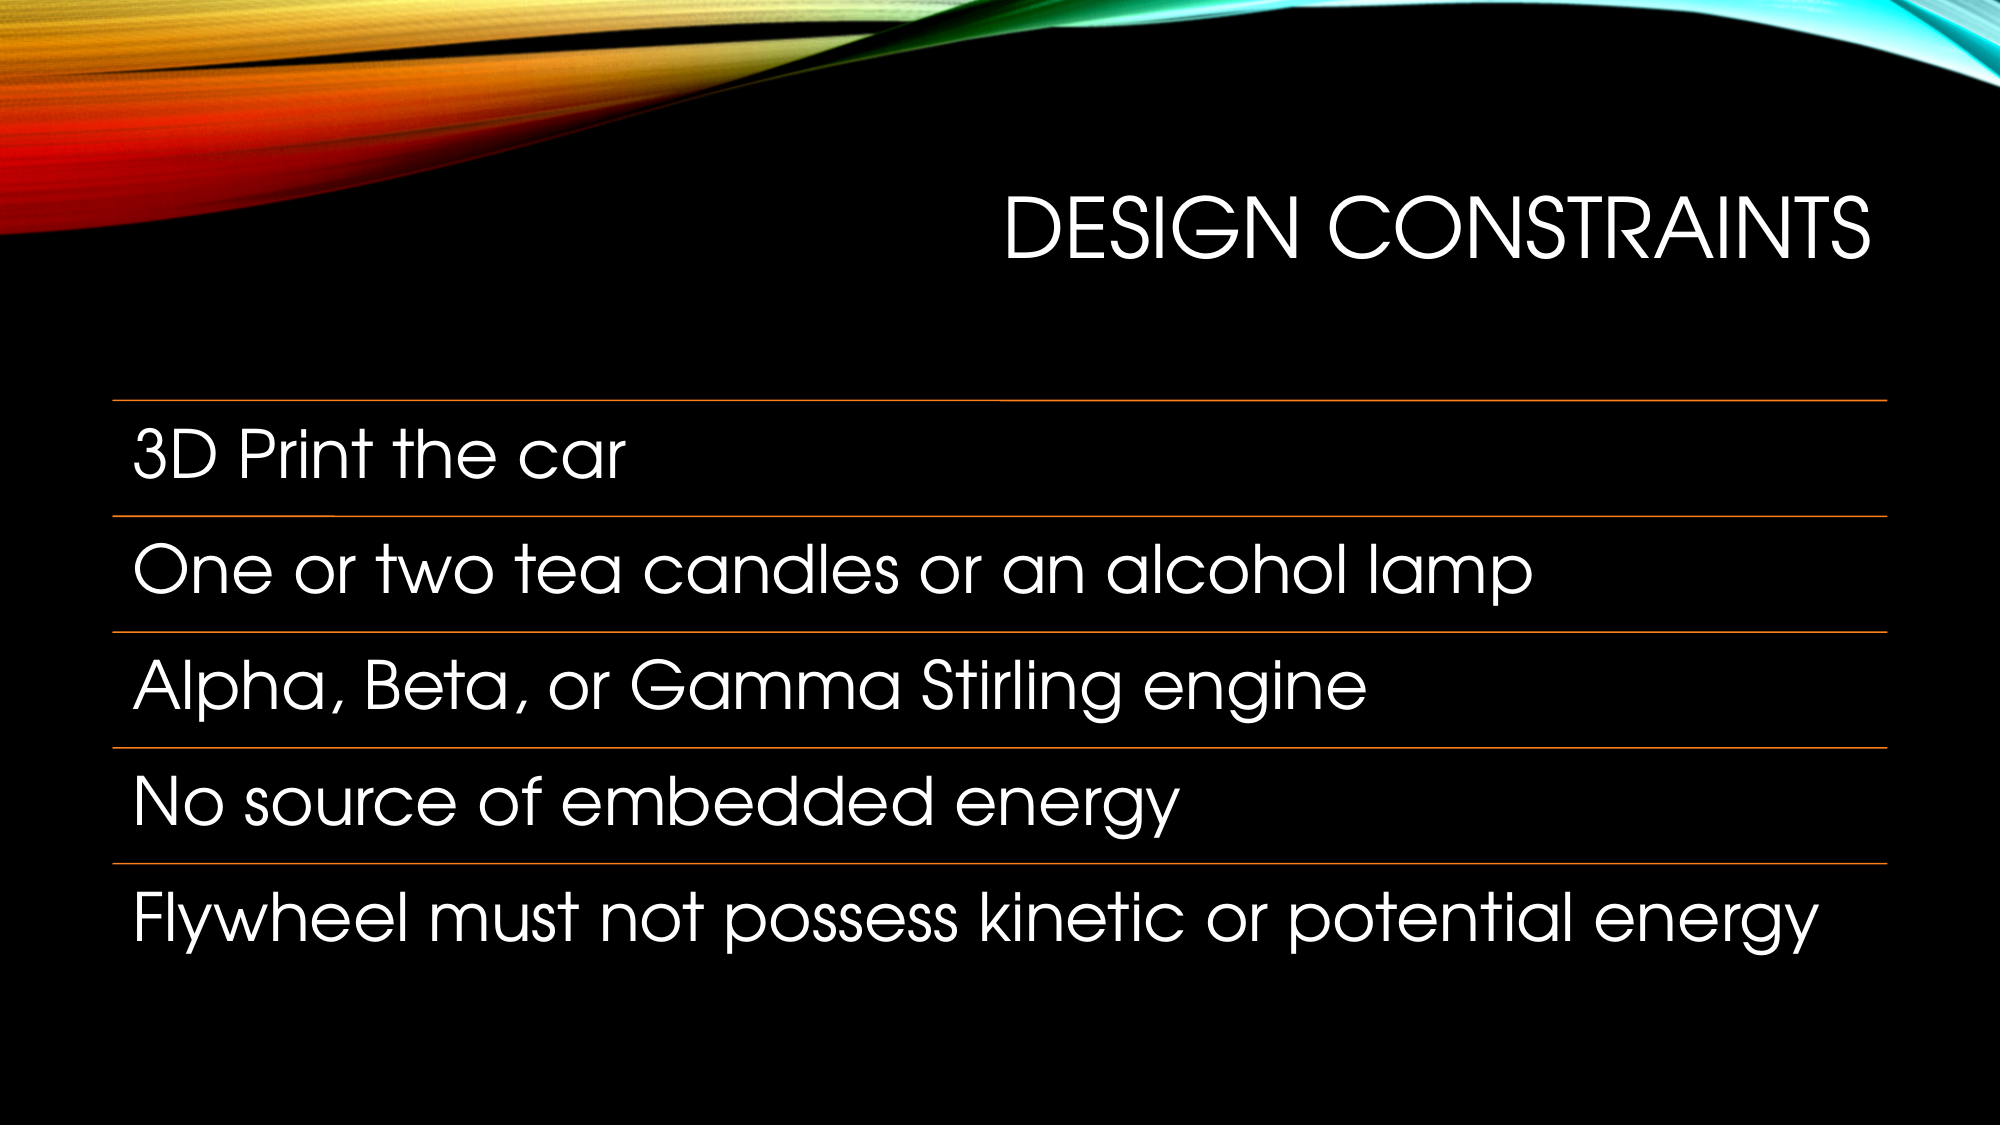

# Design Constraints
3D Print the car
One or two tea candles or an alcohol lamp
Alpha, Beta, or Gamma Stirling engine
No source of embedded energy
Flywheel must not possess kinetic or potential energy